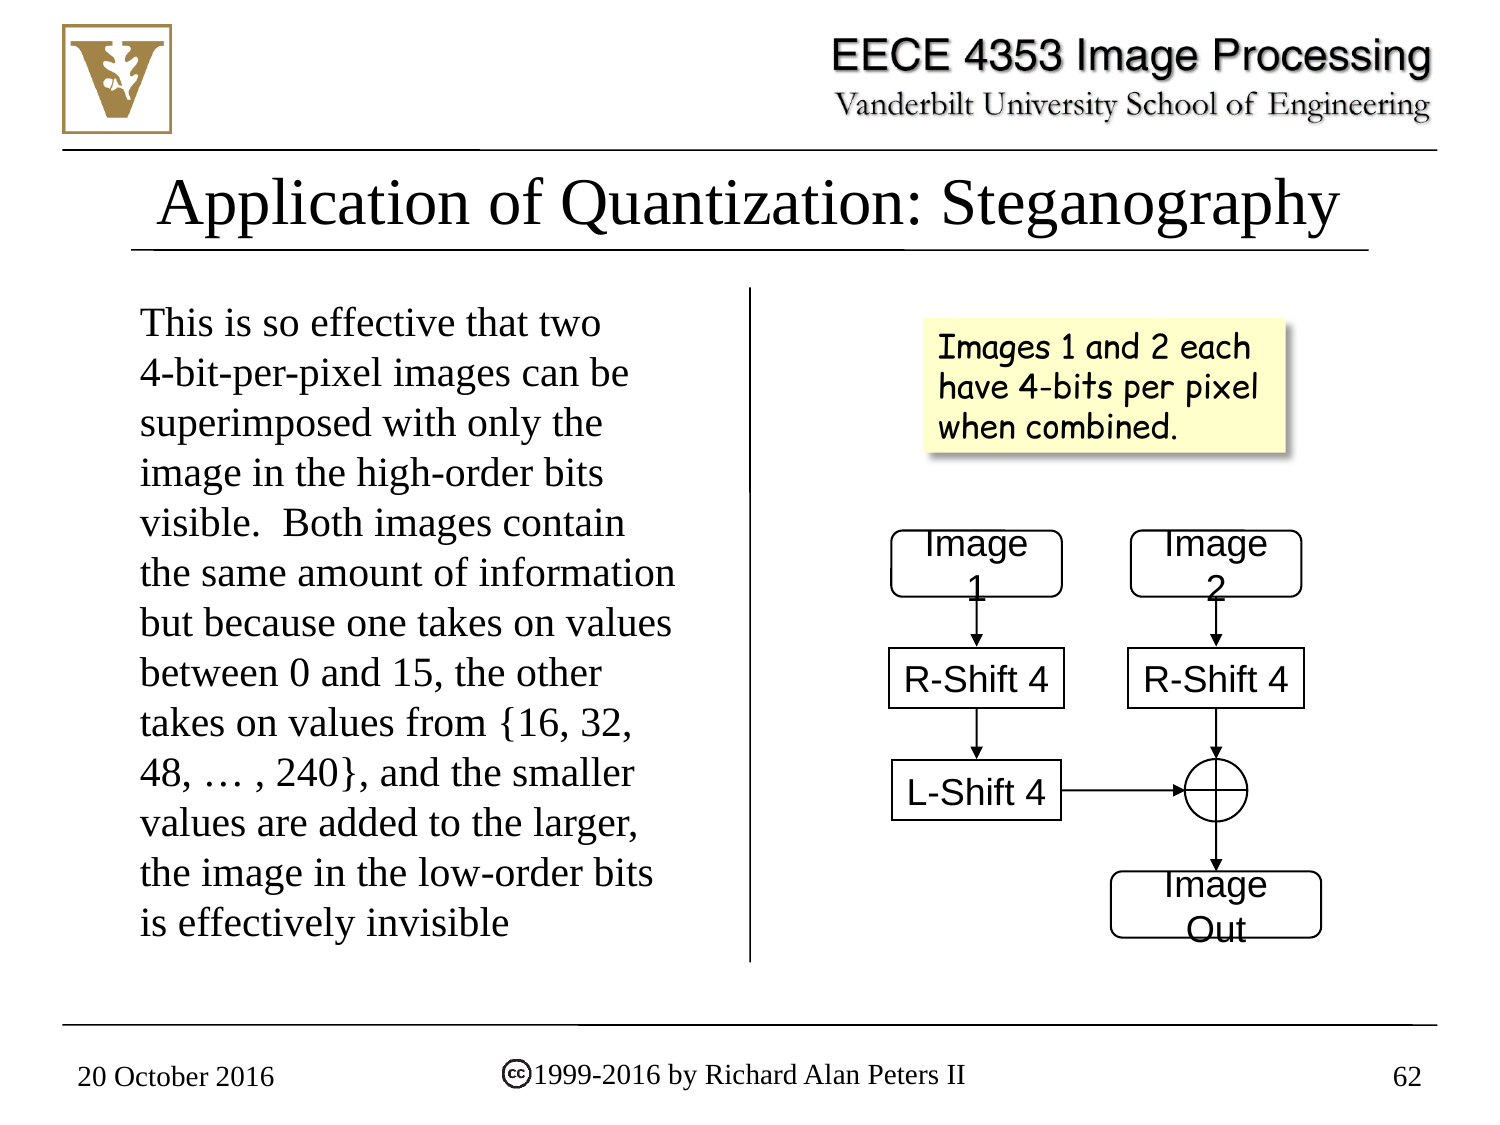

# Application of Quantization: Steganography

This is so effective that two     4-bit-per-pixel images can be superimposed with only the image in the high-order bits visible.  Both images contain the same amount of information but because one takes on values between 0 and 15, the other takes on values from {16, 32, 48, … , 240}, and the smaller values are added to the larger, the image in the low-order bits is effectively invisible

Images 1 and 2 each have 4-bits per pixel when combined.
Image 1

R-Shift 4

L-Shift 4
Image 2

R-Shift 4

Image Out

20 October 2016
62
1999-2016 by Richard Alan Peters II